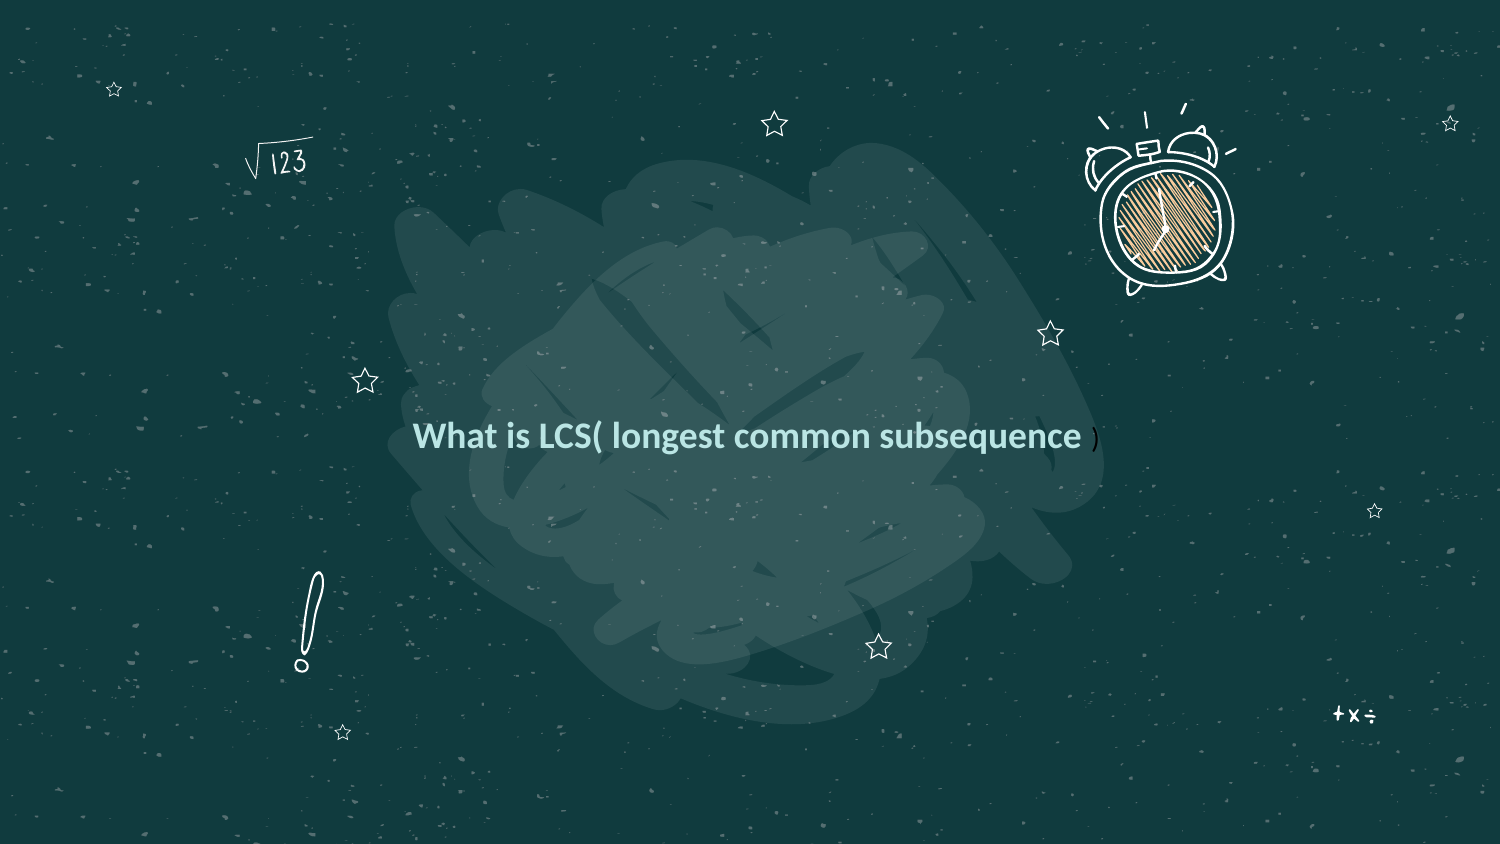

What is LCS( longest common subsequence )